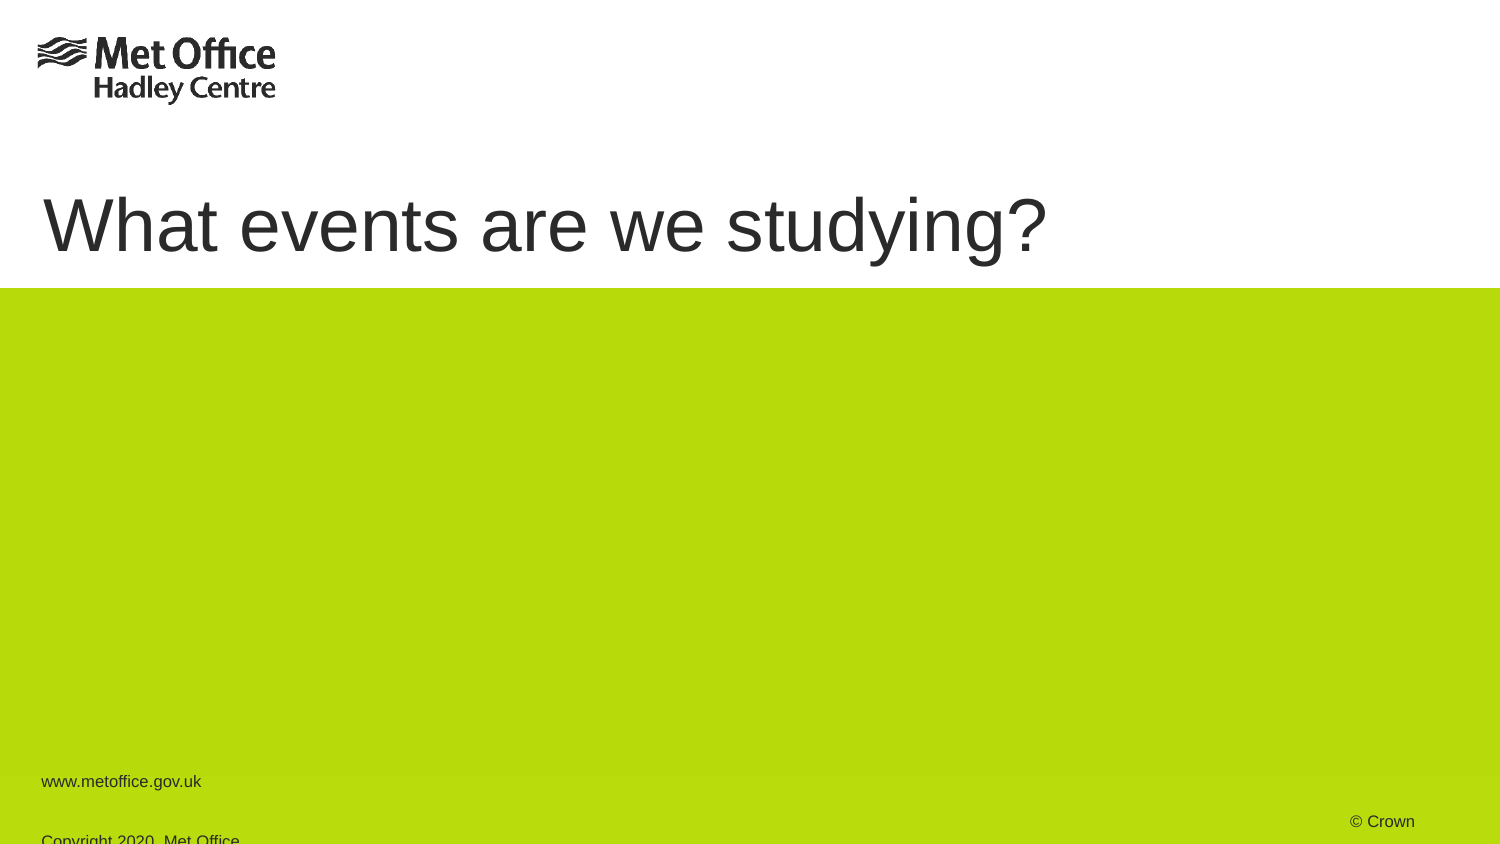

# What events are we studying?
www.metoffice.gov.uk																									                       © Crown Copyright 2020, Met Office